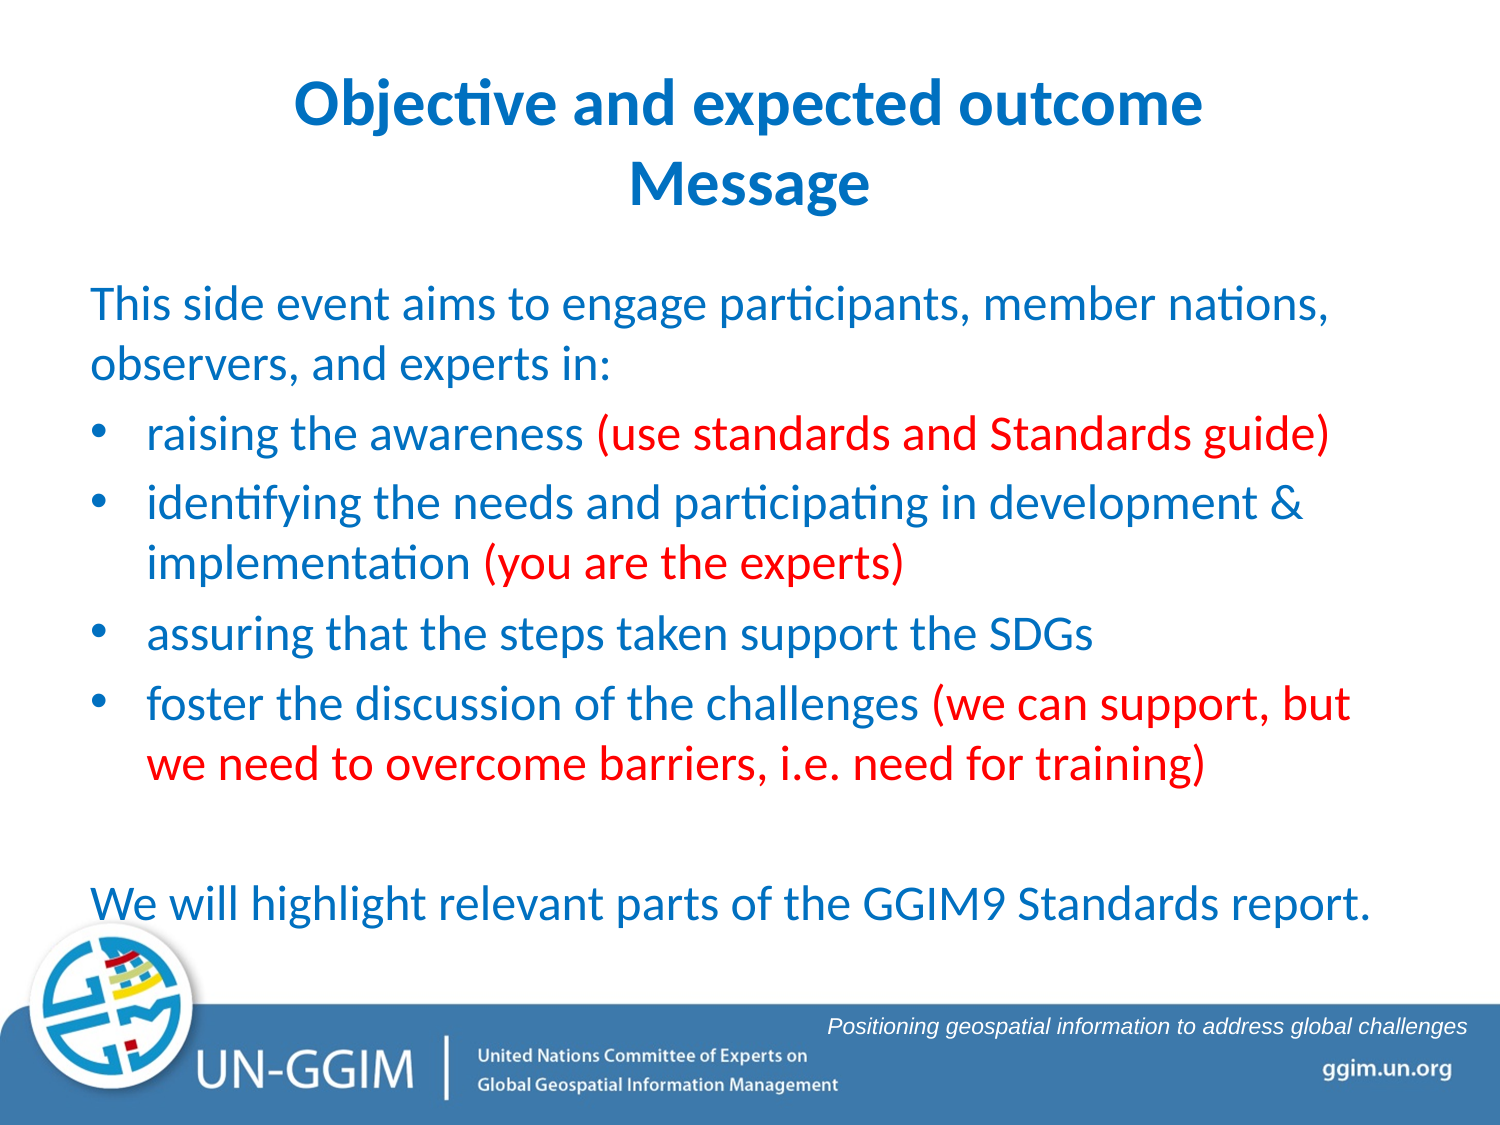

# Objective and expected outcome Message
This side event aims to engage participants, member nations, observers, and experts in:
raising the awareness (use standards and Standards guide)
identifying the needs and participating in development & implementation (you are the experts)
assuring that the steps taken support the SDGs
foster the discussion of the challenges (we can support, but we need to overcome barriers, i.e. need for training)

We will highlight relevant parts of the GGIM9 Standards report.